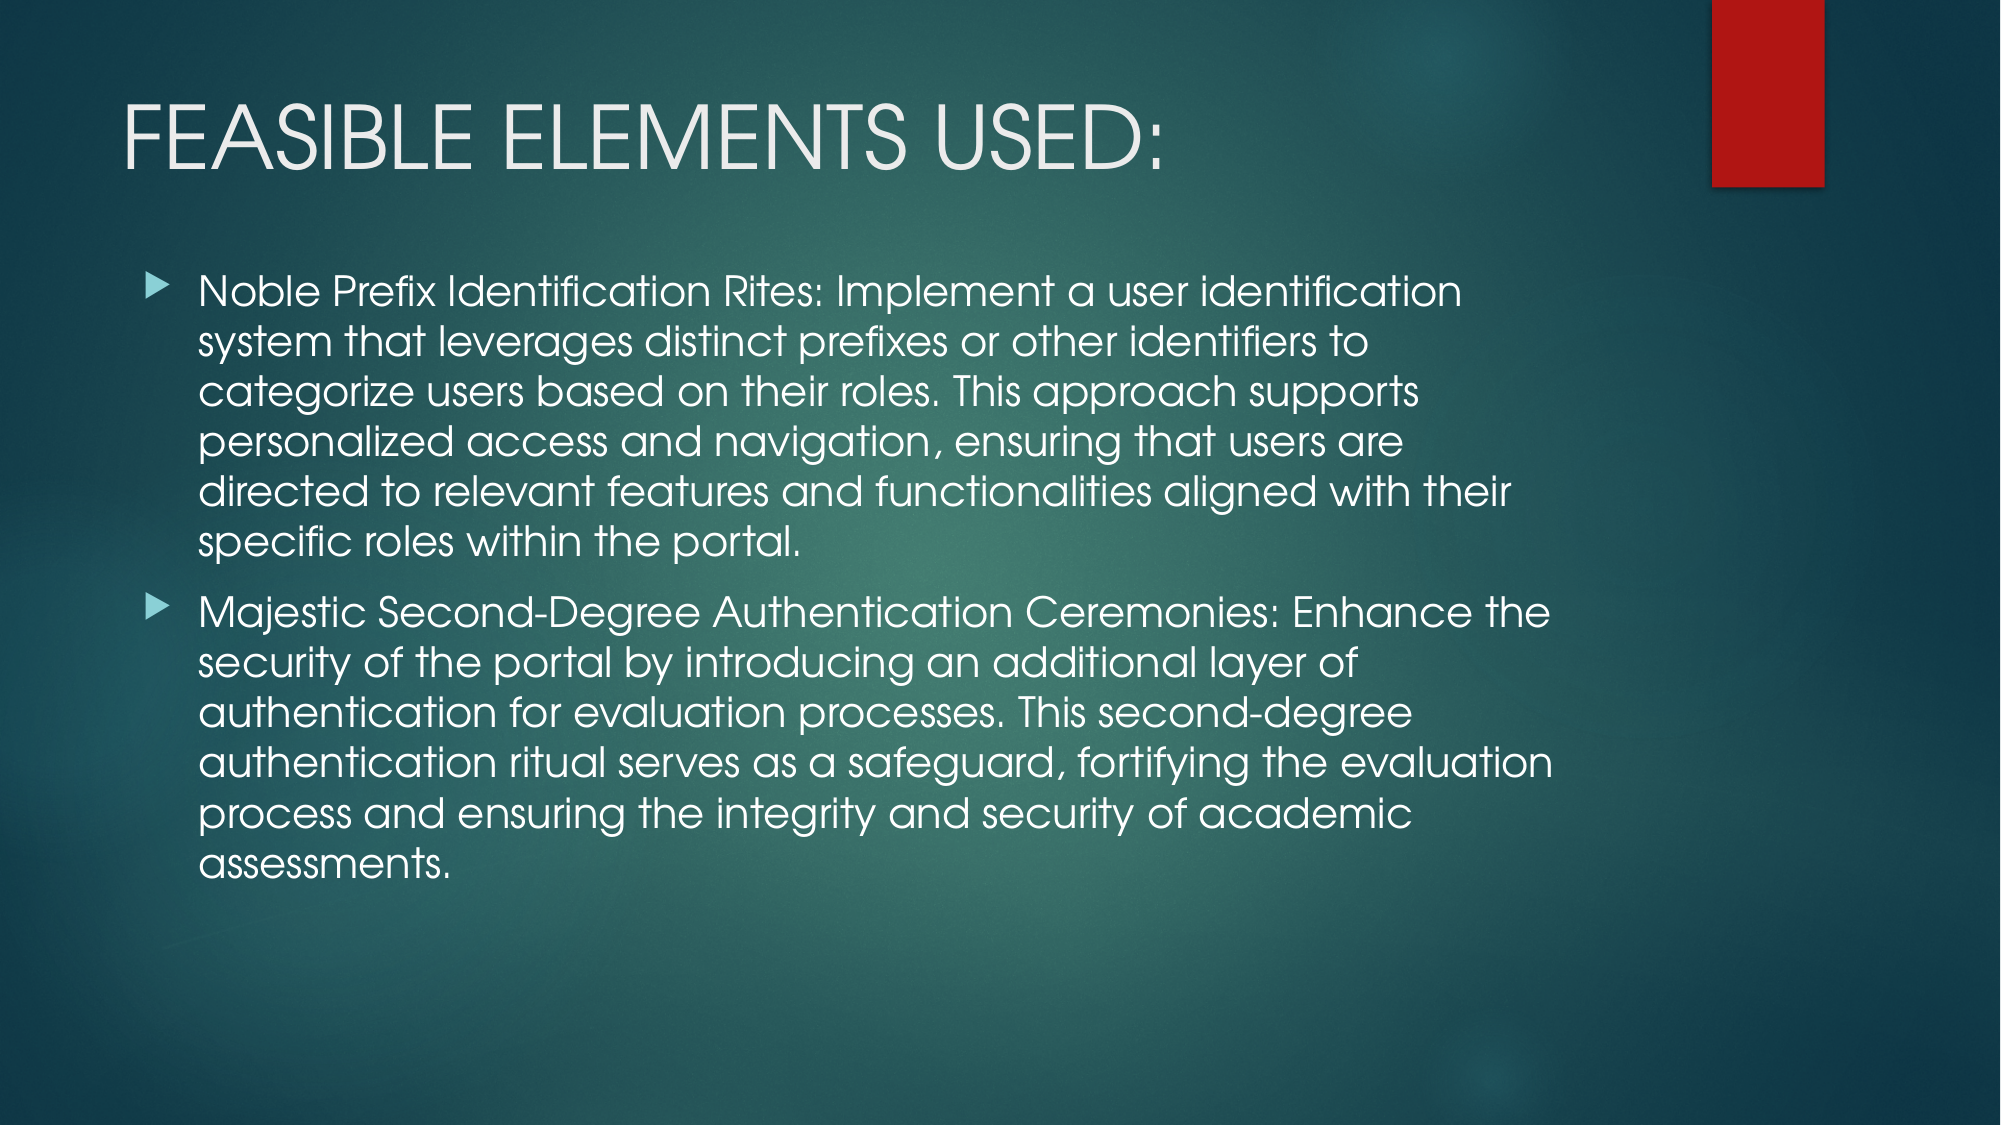

# FEASIBLE ELEMENTS USED:
Noble Prefix Identification Rites: Implement a user identification system that leverages distinct prefixes or other identifiers to categorize users based on their roles. This approach supports personalized access and navigation, ensuring that users are directed to relevant features and functionalities aligned with their specific roles within the portal.
Majestic Second-Degree Authentication Ceremonies: Enhance the security of the portal by introducing an additional layer of authentication for evaluation processes. This second-degree authentication ritual serves as a safeguard, fortifying the evaluation process and ensuring the integrity and security of academic assessments.